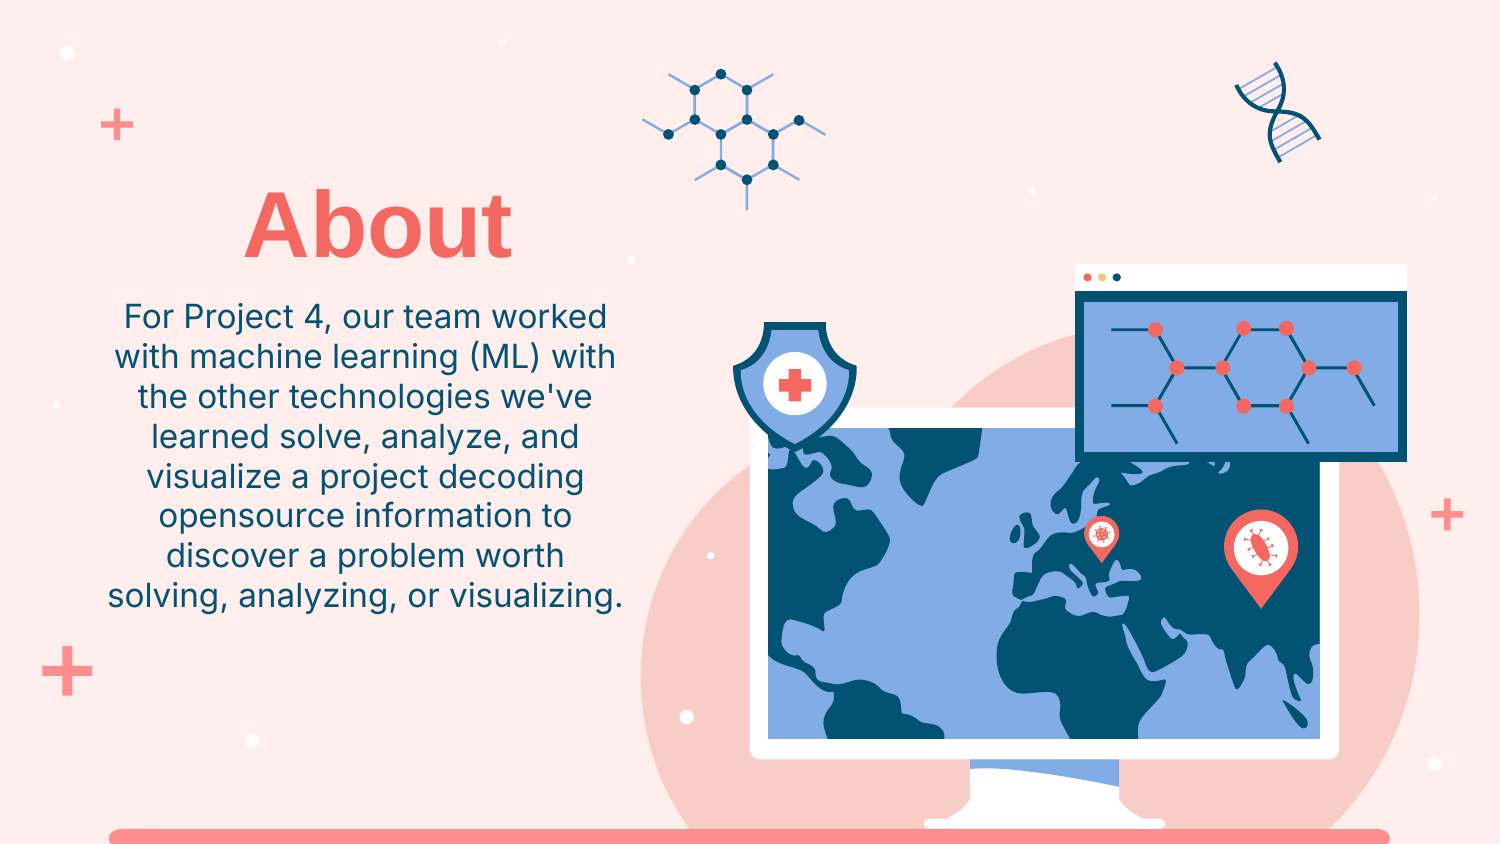

# About

For Project 4, our team worked with machine learning (ML) with the other technologies we've learned solve, analyze, and visualize a project decoding opensource information to discover a problem worth solving, analyzing, or visualizing.